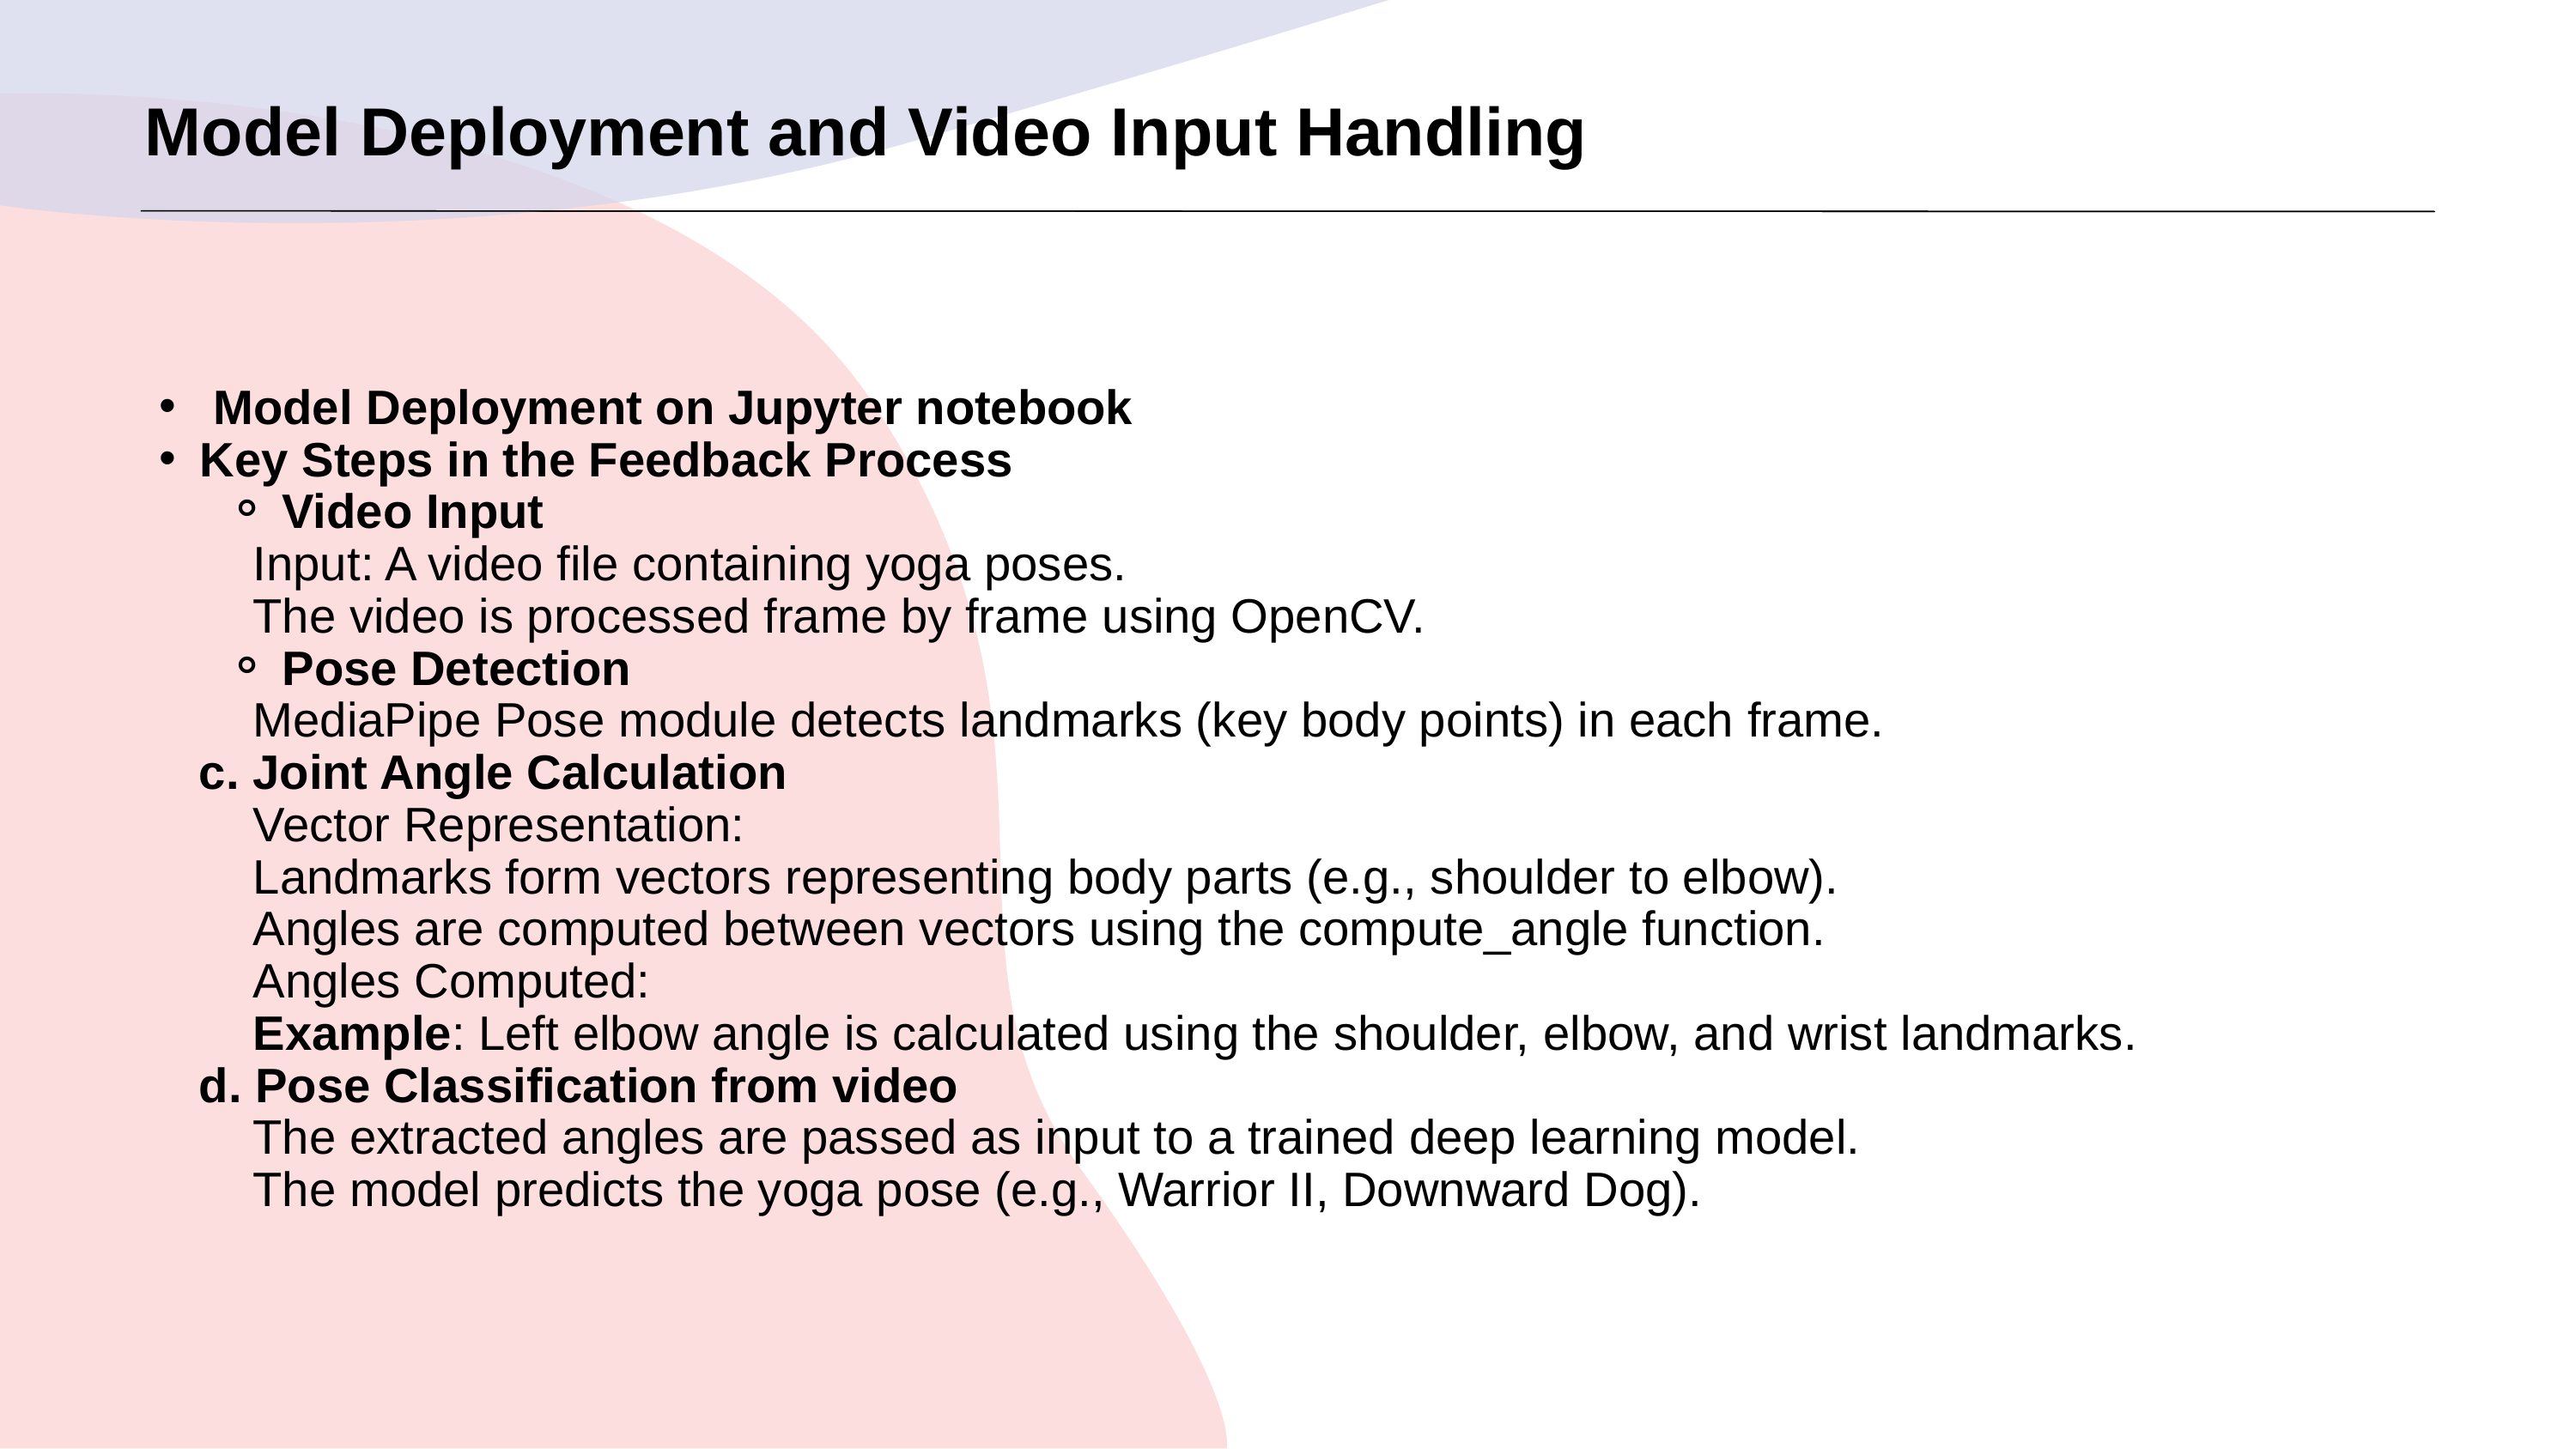

Model Deployment and Video Input Handling

 Model Deployment on Jupyter notebook
Key Steps in the Feedback Process
Video Input
          Input: A video file containing yoga poses.
          The video is processed frame by frame using OpenCV.
Pose Detection
          MediaPipe Pose module detects landmarks (key body points) in each frame.
      c. Joint Angle Calculation
          Vector Representation:
          Landmarks form vectors representing body parts (e.g., shoulder to elbow).
          Angles are computed between vectors using the compute_angle function.
          Angles Computed:
          Example: Left elbow angle is calculated using the shoulder, elbow, and wrist landmarks.
      d. Pose Classification from video
          The extracted angles are passed as input to a trained deep learning model.
          The model predicts the yoga pose (e.g., Warrior II, Downward Dog).